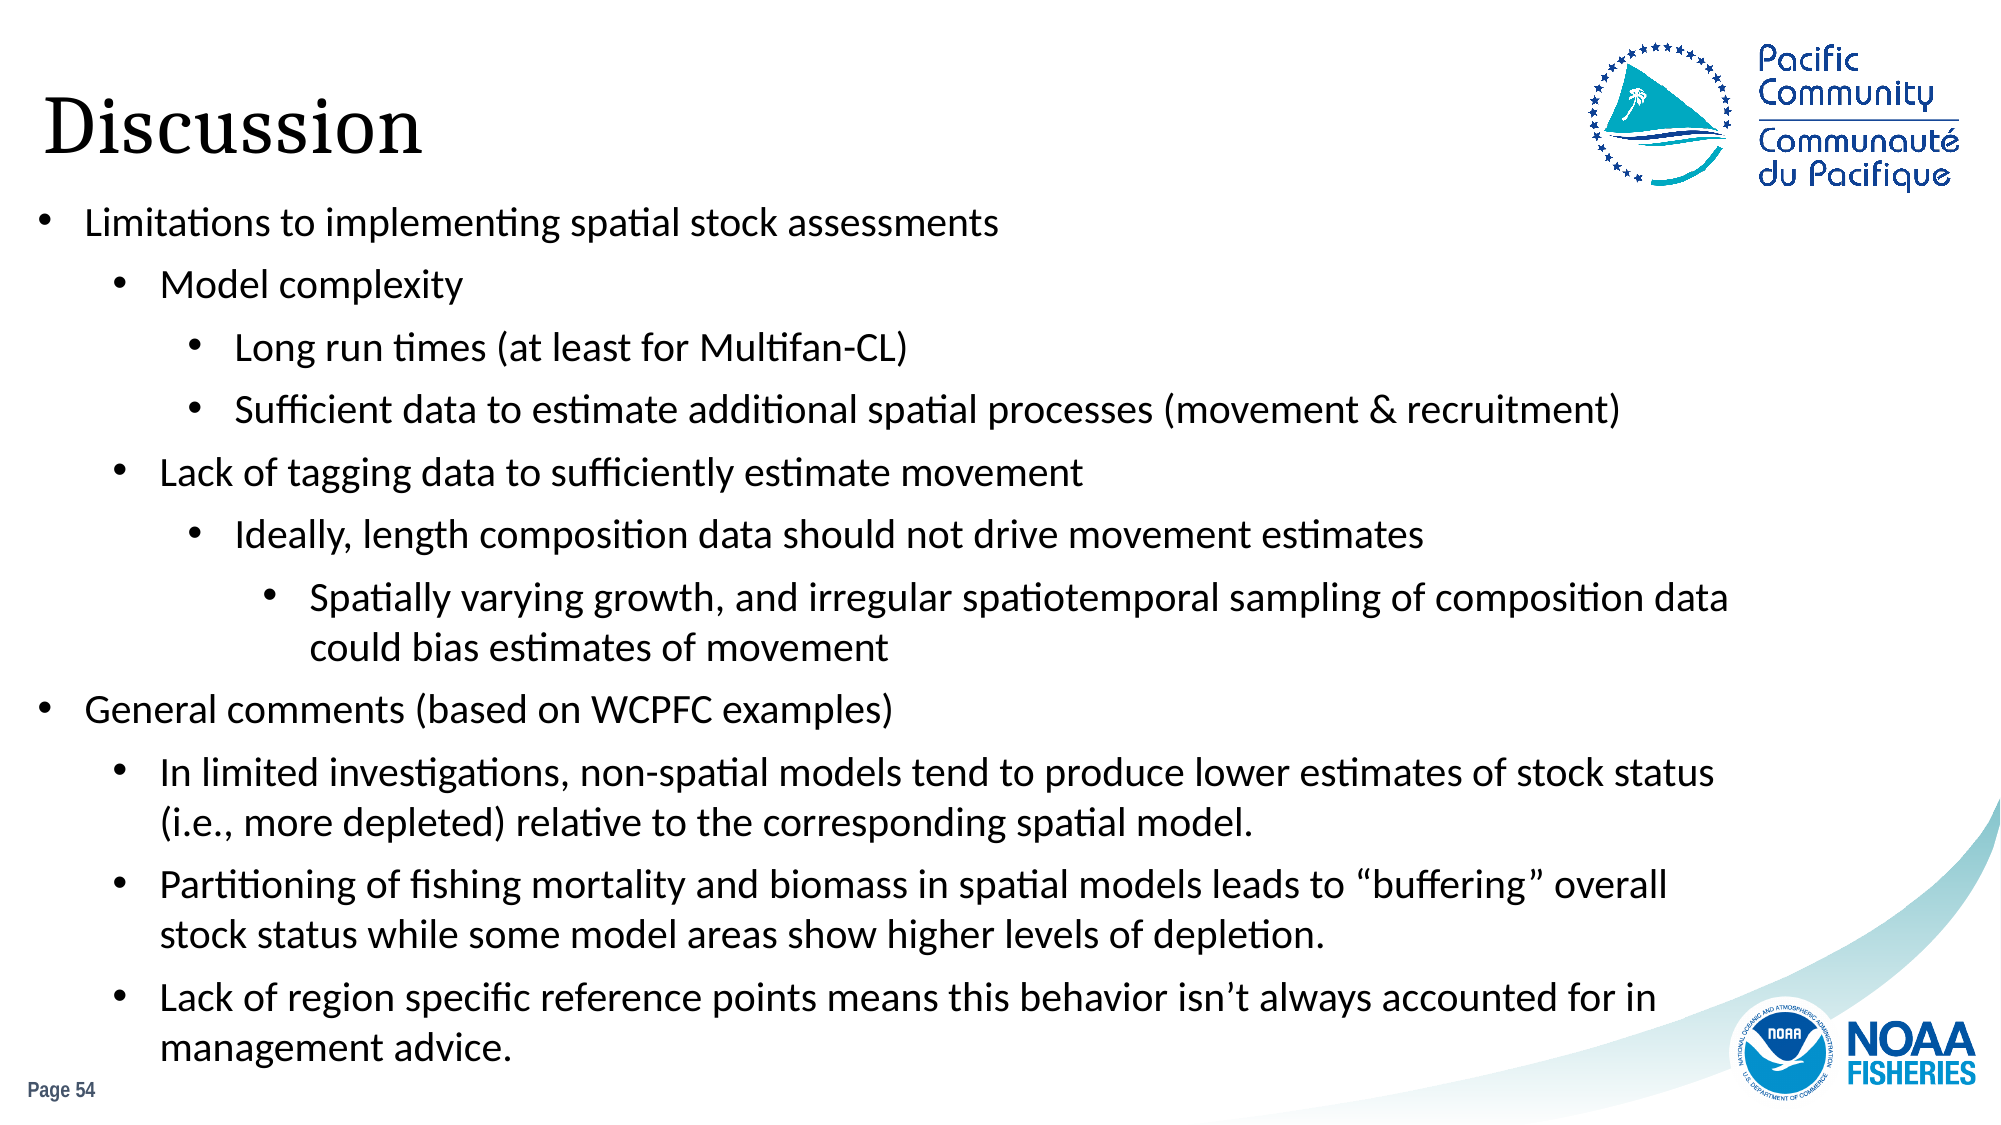

Discussion
Limitations to implementing spatial stock assessments
Model complexity
Long run times (at least for Multifan-CL)
Sufficient data to estimate additional spatial processes (movement & recruitment)
Lack of tagging data to sufficiently estimate movement
Ideally, length composition data should not drive movement estimates
Spatially varying growth, and irregular spatiotemporal sampling of composition data could bias estimates of movement
General comments (based on WCPFC examples)
In limited investigations, non-spatial models tend to produce lower estimates of stock status (i.e., more depleted) relative to the corresponding spatial model.
Partitioning of fishing mortality and biomass in spatial models leads to “buffering” overall stock status while some model areas show higher levels of depletion.
Lack of region specific reference points means this behavior isn’t always accounted for in management advice.